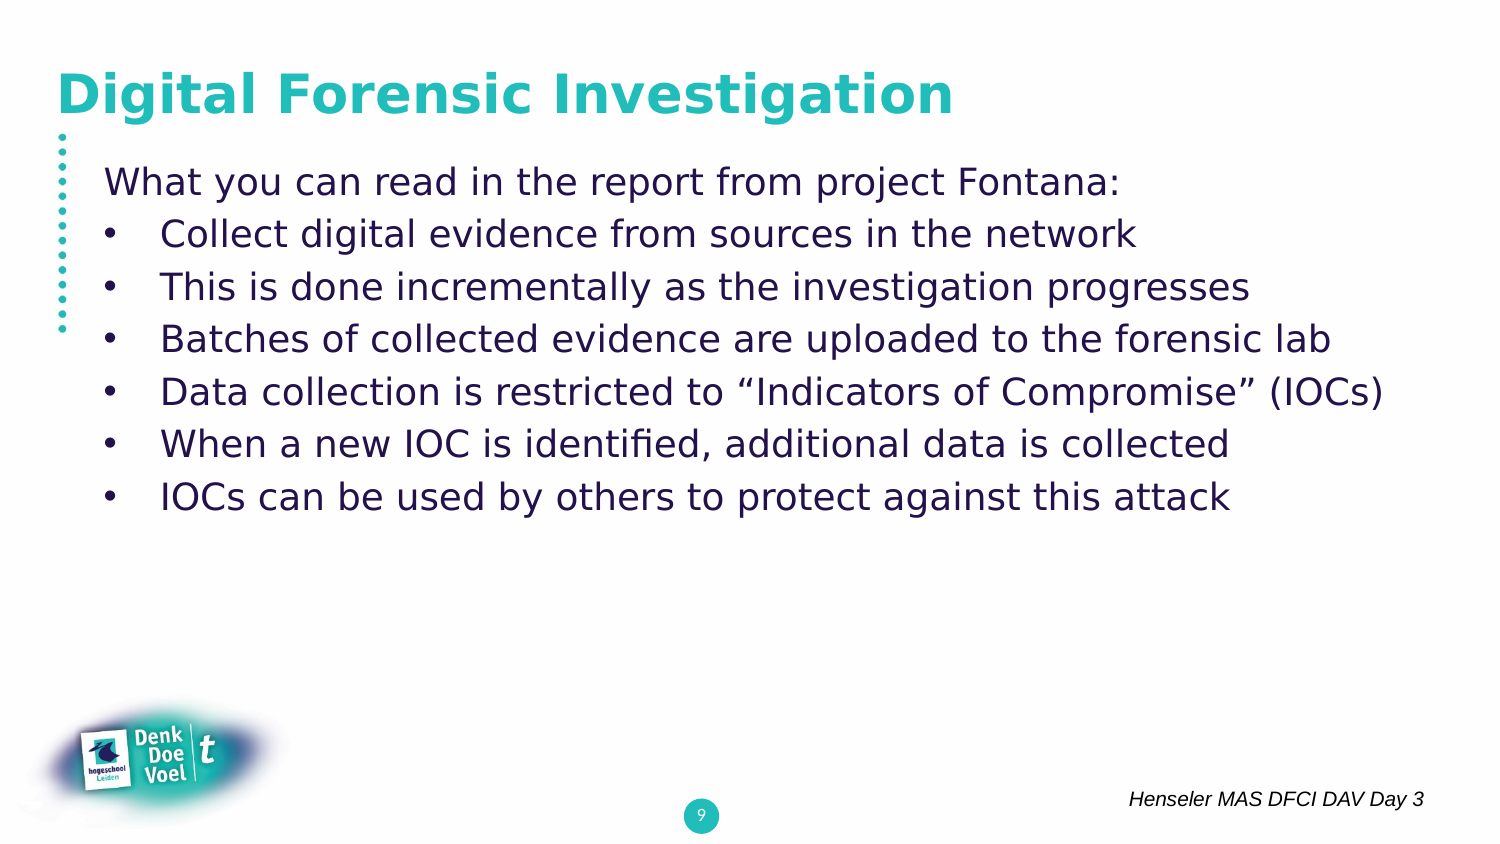

# Digital Forensic Investigation
What you can read in the report from project Fontana:
Collect digital evidence from sources in the network
This is done incrementally as the investigation progresses
Batches of collected evidence are uploaded to the forensic lab
Data collection is restricted to “Indicators of Compromise” (IOCs)
When a new IOC is identified, additional data is collected
IOCs can be used by others to protect against this attack